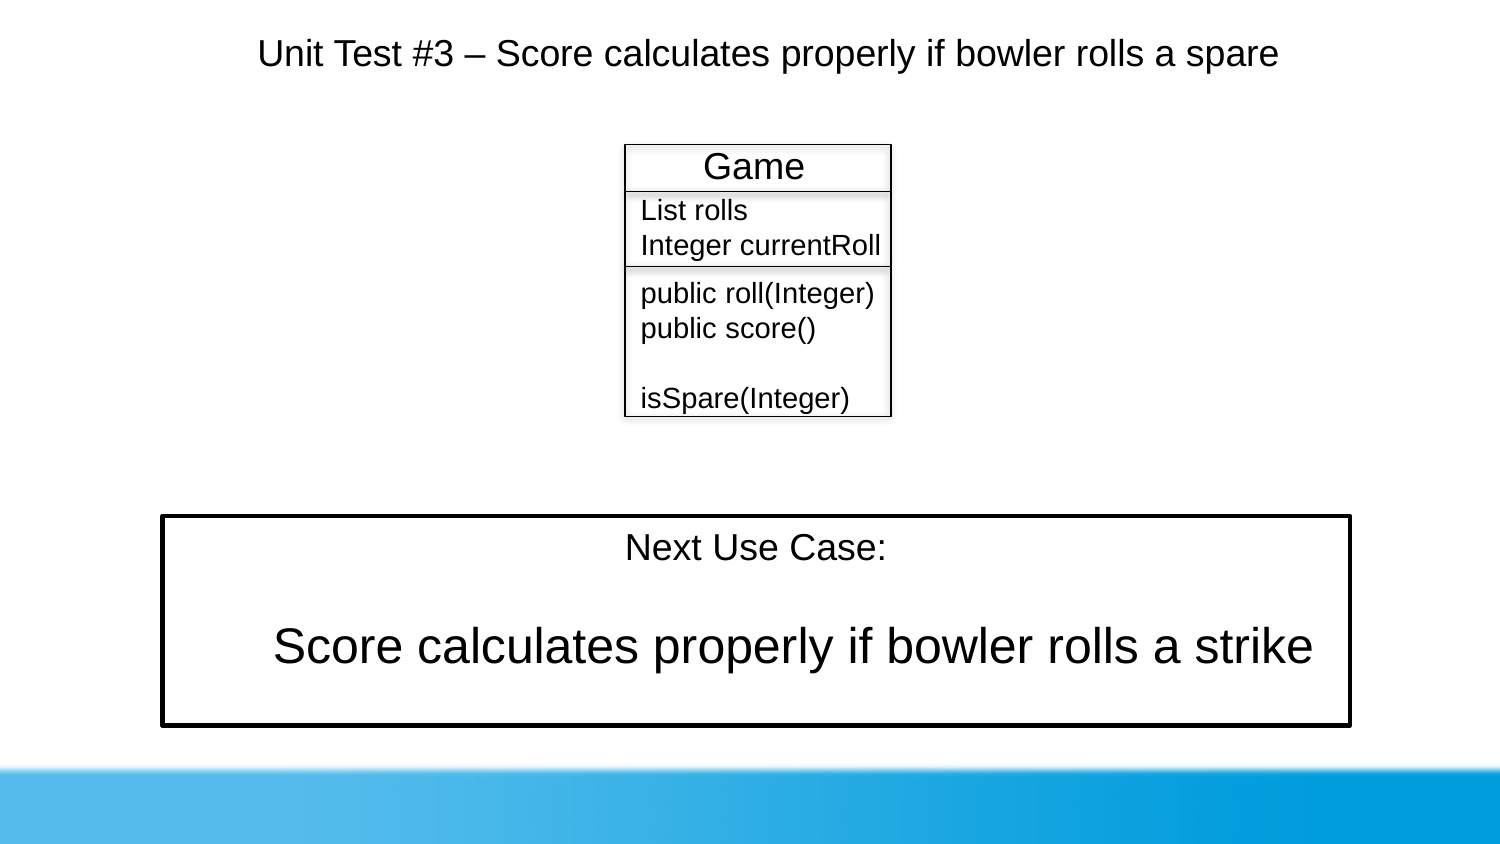

Unit Test #3 – Score calculates properly if bowler rolls a spare
Game

List rolls
Integer currentRoll

public roll(Integer)
public score()

isSpare(Integer)
Next Use Case:

Score calculates properly if bowler rolls a strike